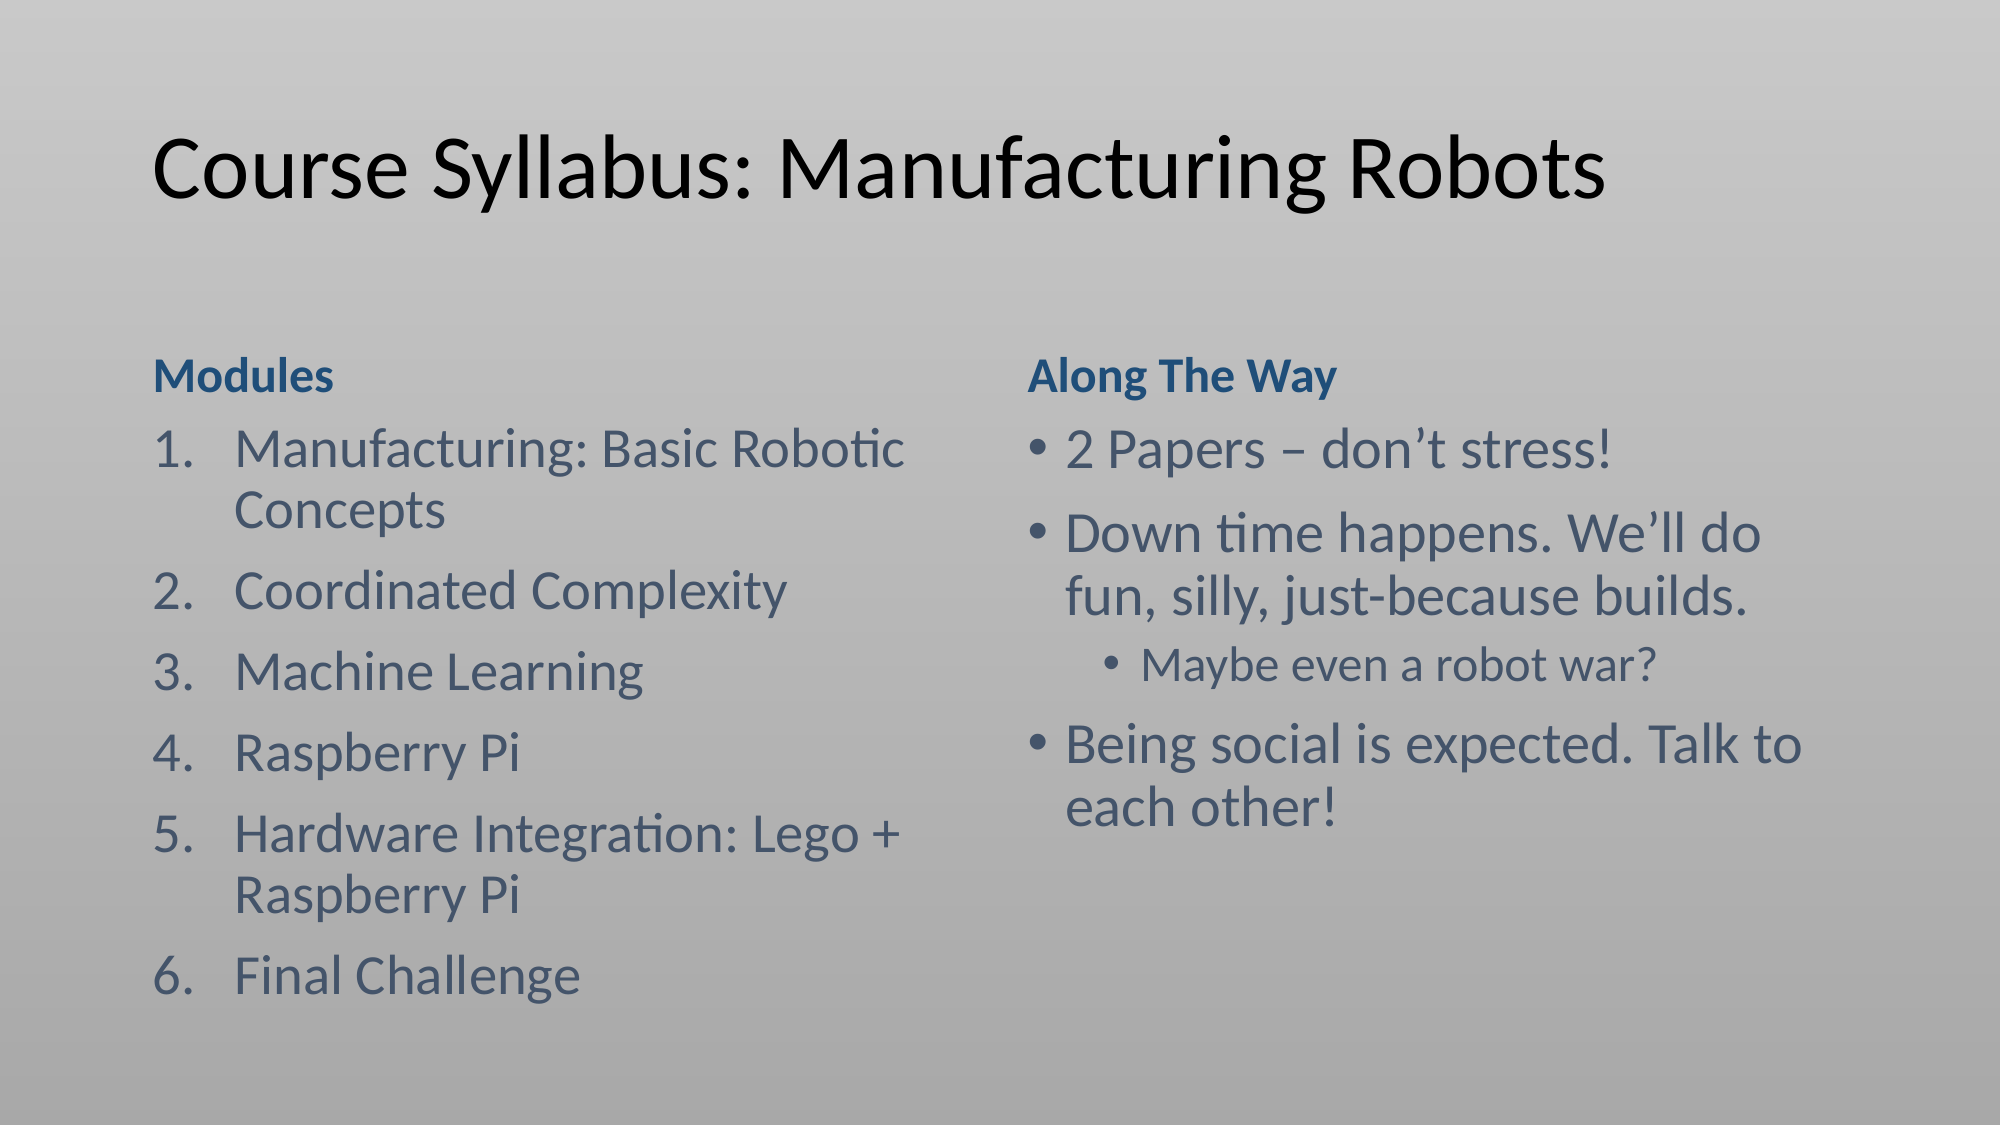

# Course Syllabus: Manufacturing Robots
Modules
Along The Way
Manufacturing: Basic Robotic Concepts
Coordinated Complexity
Machine Learning
Raspberry Pi
Hardware Integration: Lego + Raspberry Pi
Final Challenge
2 Papers – don’t stress!
Down time happens. We’ll do fun, silly, just-because builds.
Maybe even a robot war?
Being social is expected. Talk to each other!